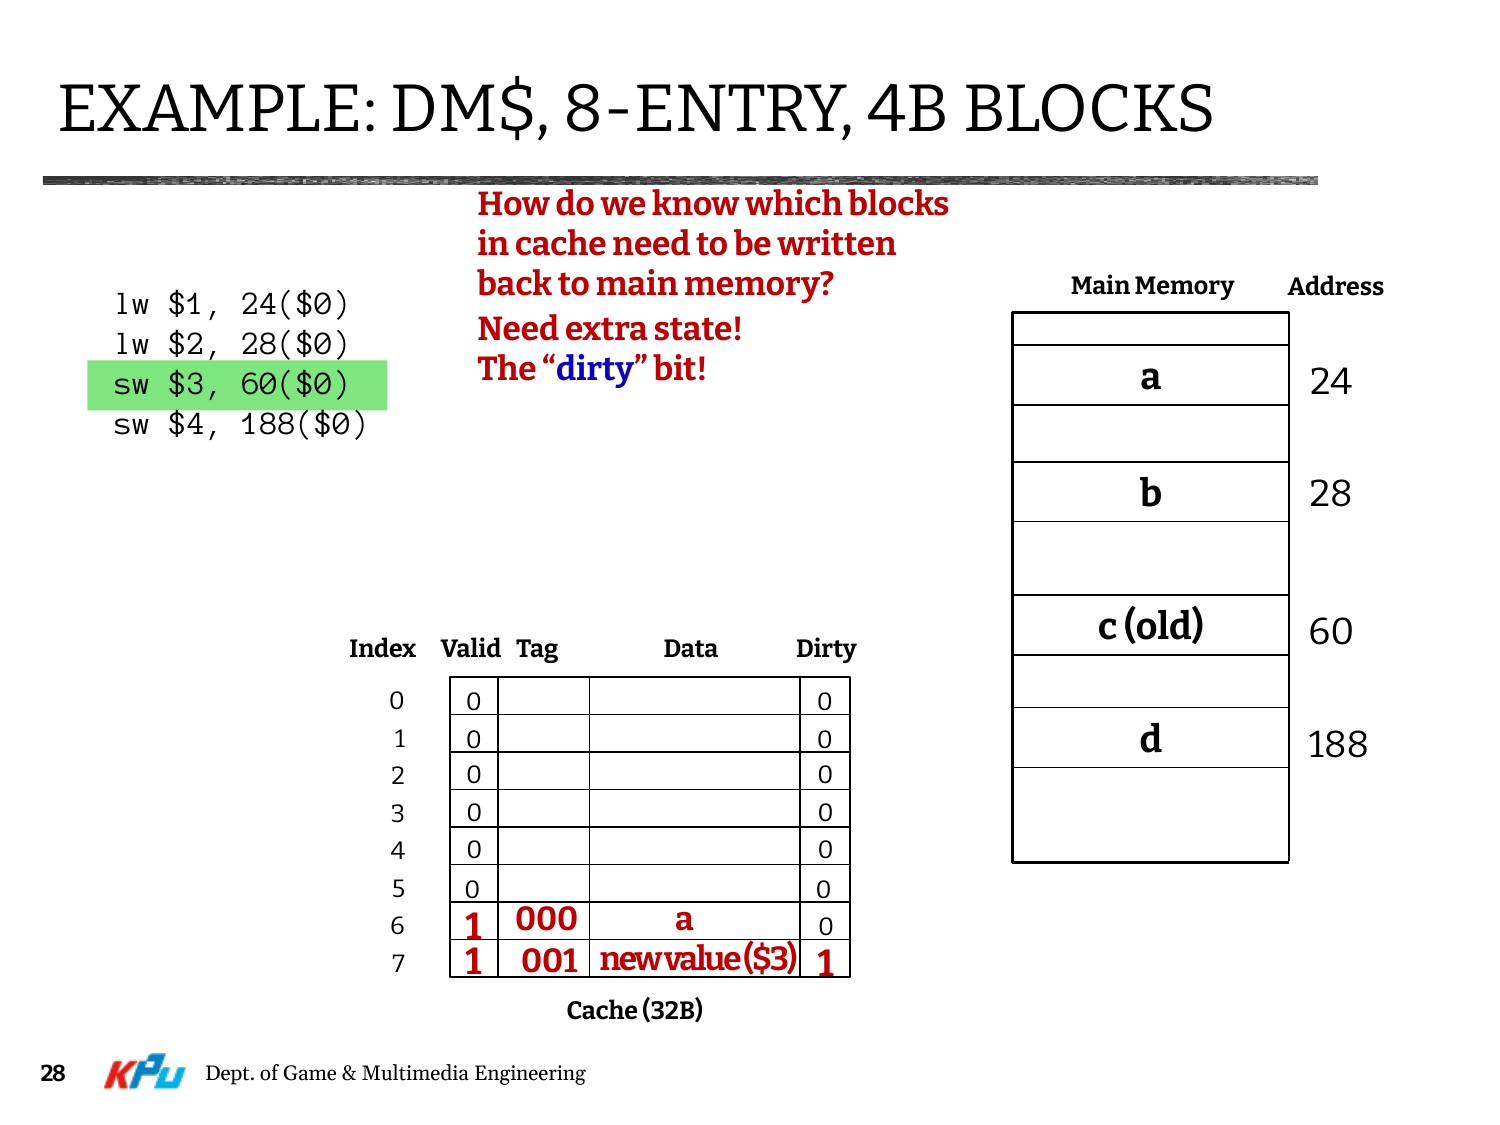

# Example: DM$, 8-Entry, 4B blocks
How do we know which blocks in cache need to be written back to main memory?

Main Memory
Address
lw $1, 24($0)
lw $2, 28($0)
sw $3, 60($0)
sw $4, 188($0)
Need extra state!  The “dirty” bit!

a
24

28
b
60
c (old)
Index
Valid
Tag
Data
0
1
2
3
4
5
6
7

Cache (32B)
Dirty
0

0

0

0

0

0

0

1

0
d
188
0
0
0
0
0
1
000
a
1
new value ($3)
001
28
Dept. of Game & Multimedia Engineering